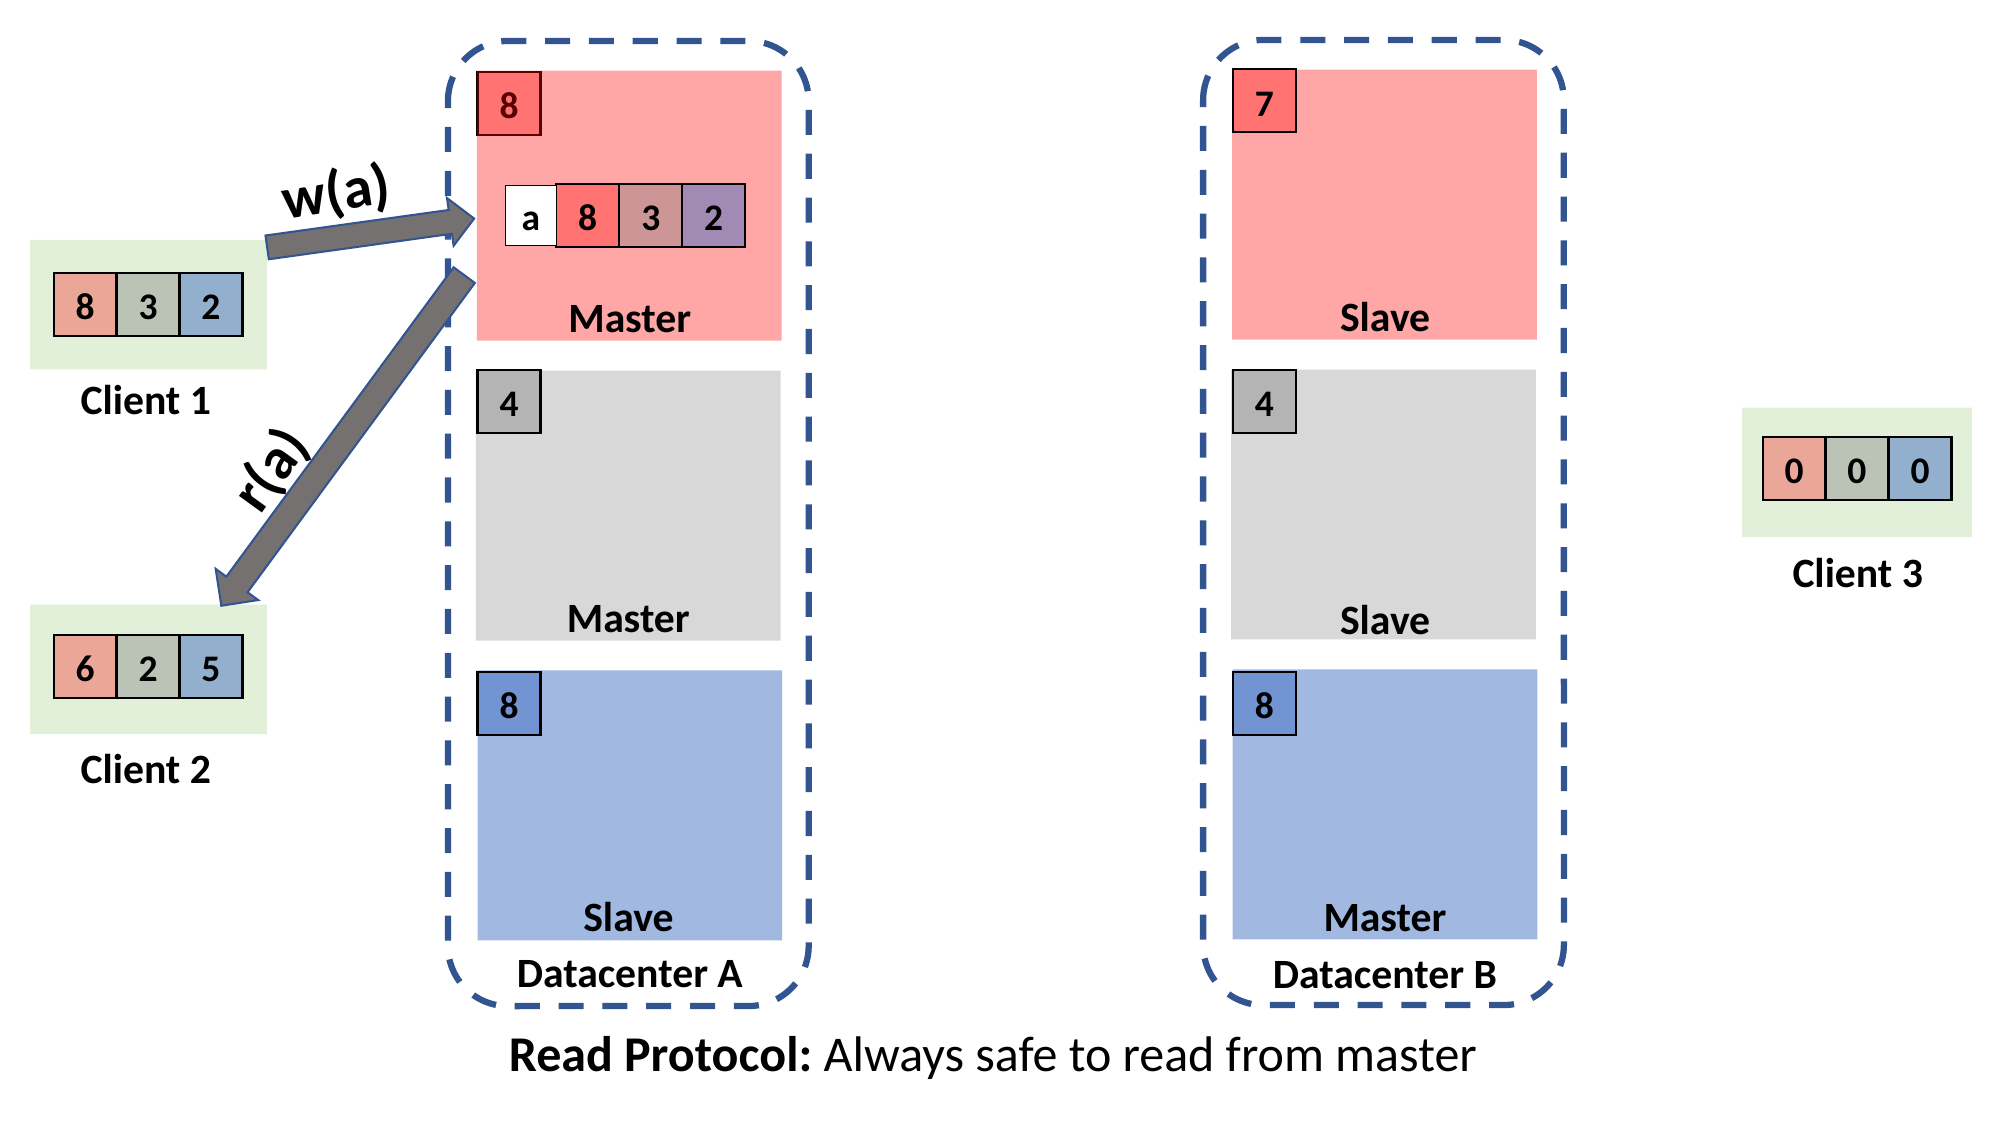

7

8
w(a)
8
3
2
a

8
3
2
Slave
Master
Client 1

4
4

r(a)
0
0
0
Client 3
Master
Slave

6
2
5

8
8
Client 2
Master
Slave
Datacenter A
Datacenter B
Read Protocol: Always safe to read from master